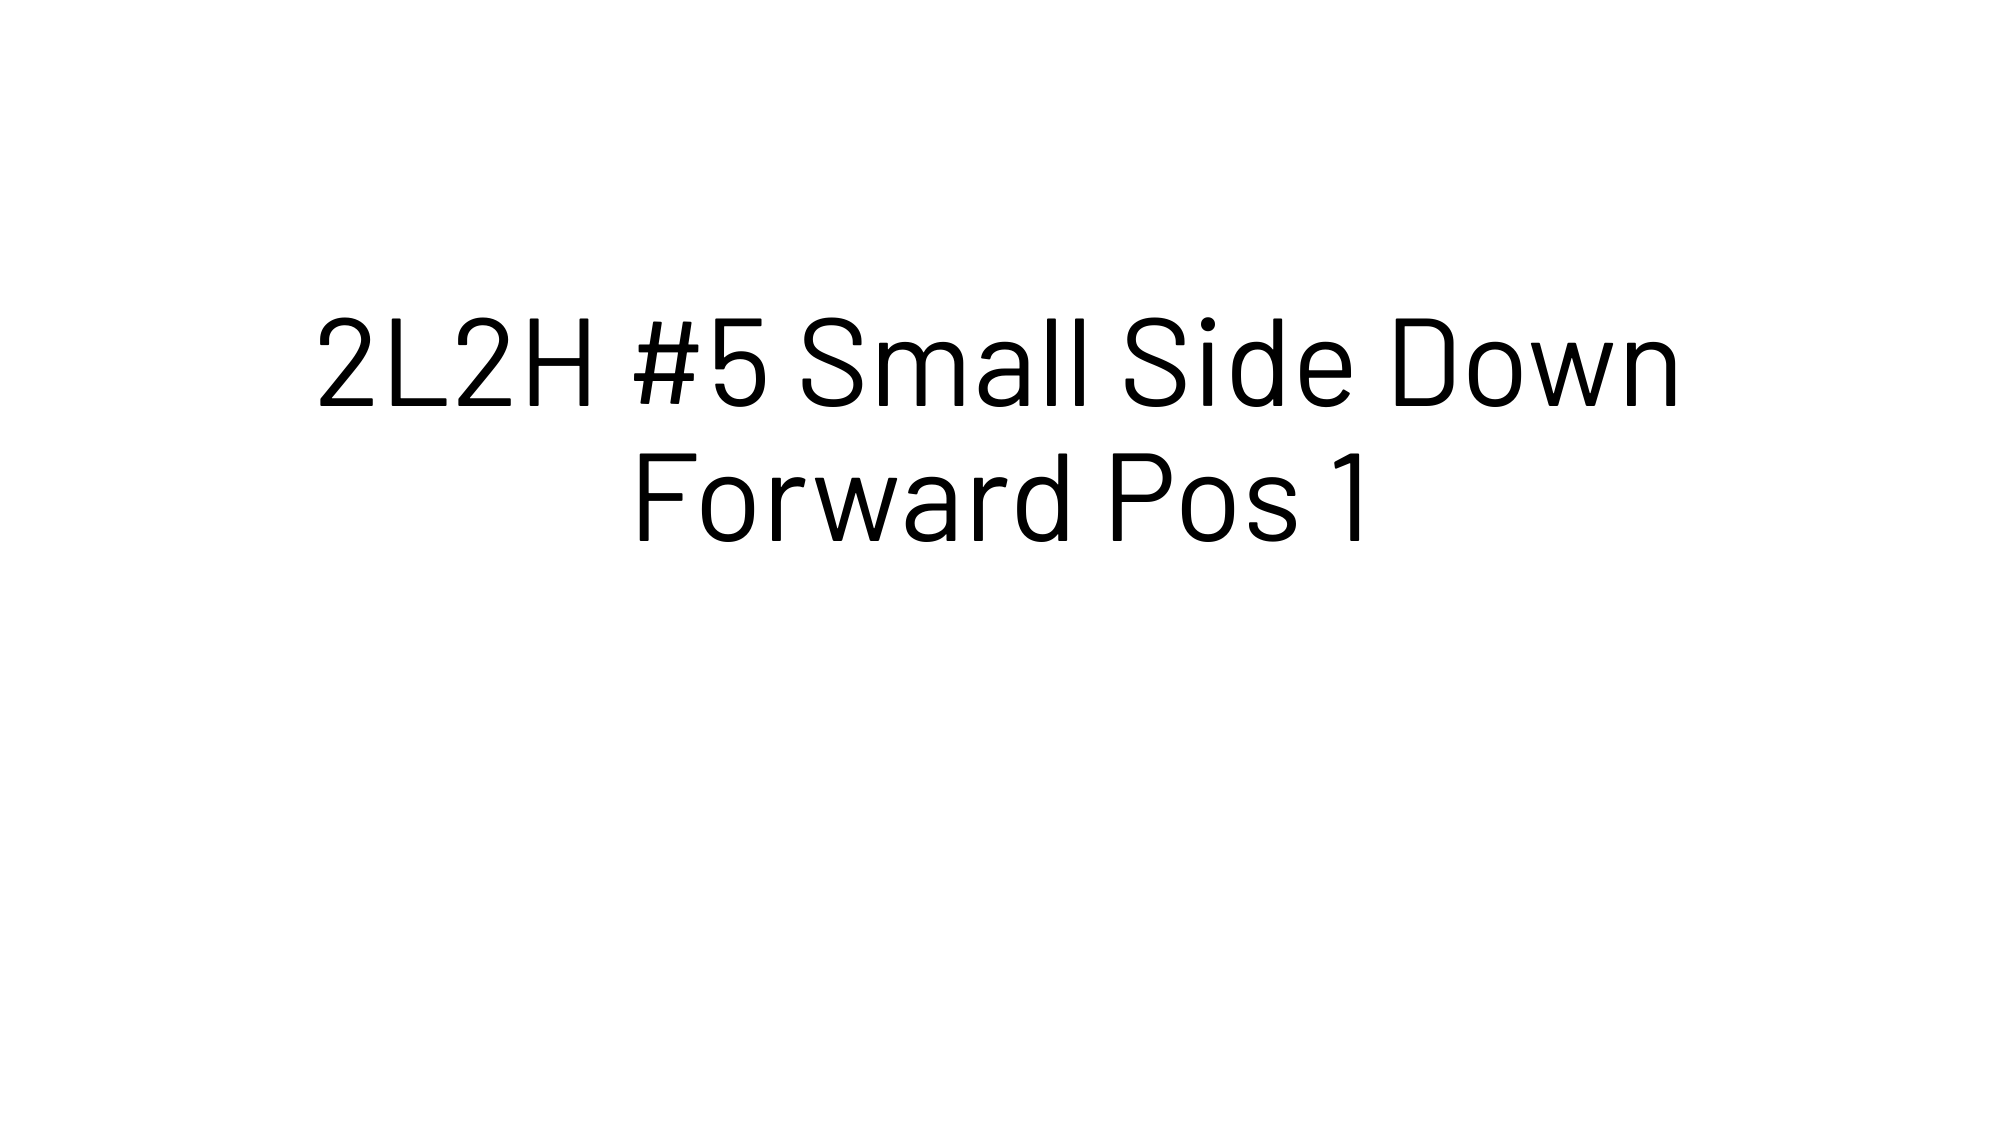

# 2L2H #5 Small Side Down Forward Pos 1